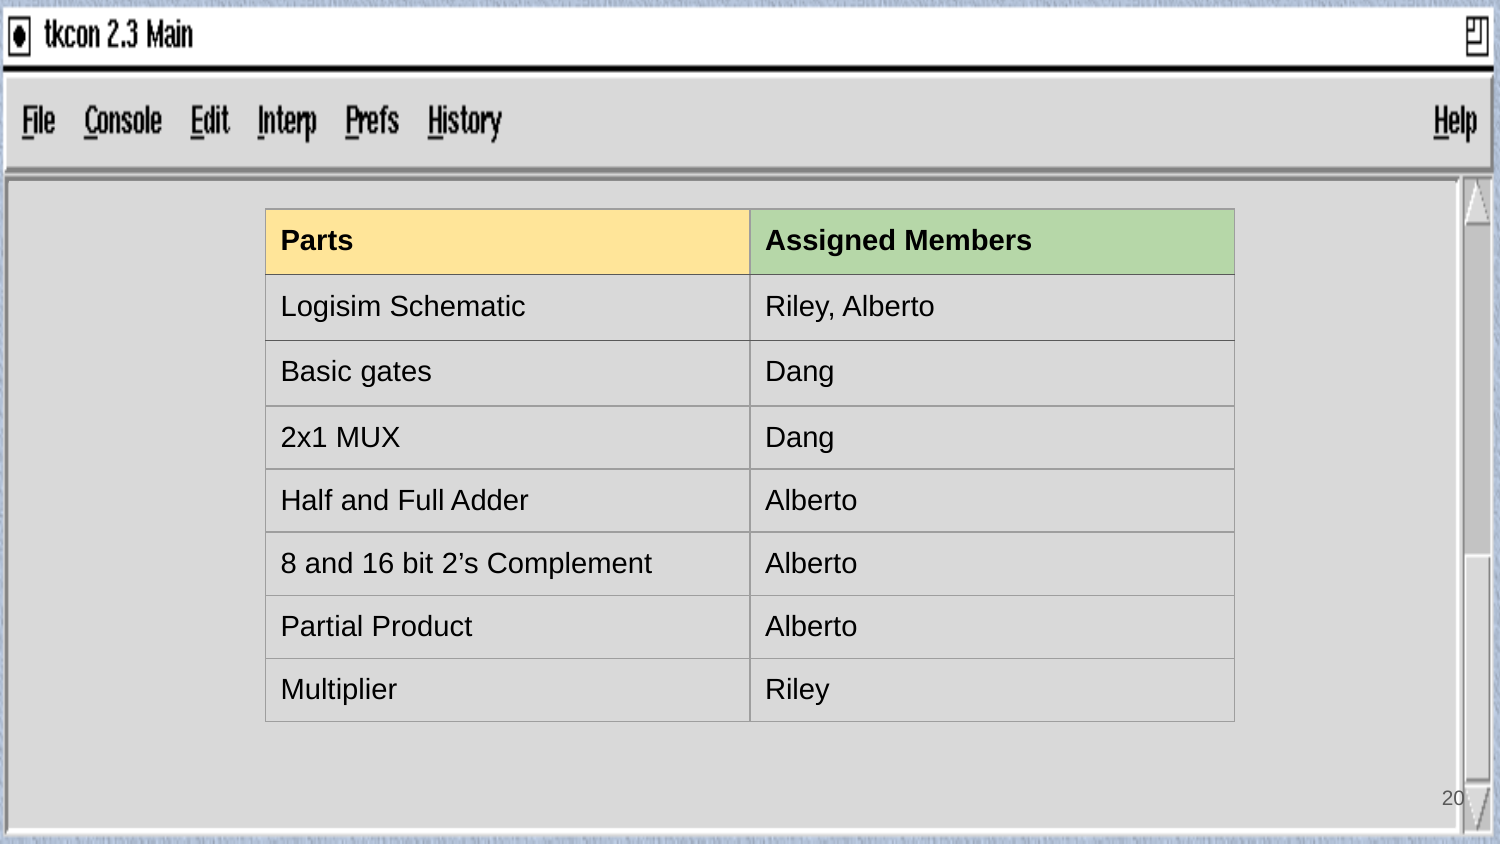

| Parts | Assigned Members |
| --- | --- |
| Logisim Schematic | Riley, Alberto |
| Basic gates | Dang |
| 2x1 MUX | Dang |
| Half and Full Adder | Alberto |
| 8 and 16 bit 2’s Complement | Alberto |
| Partial Product | Alberto |
| Multiplier | Riley |
20